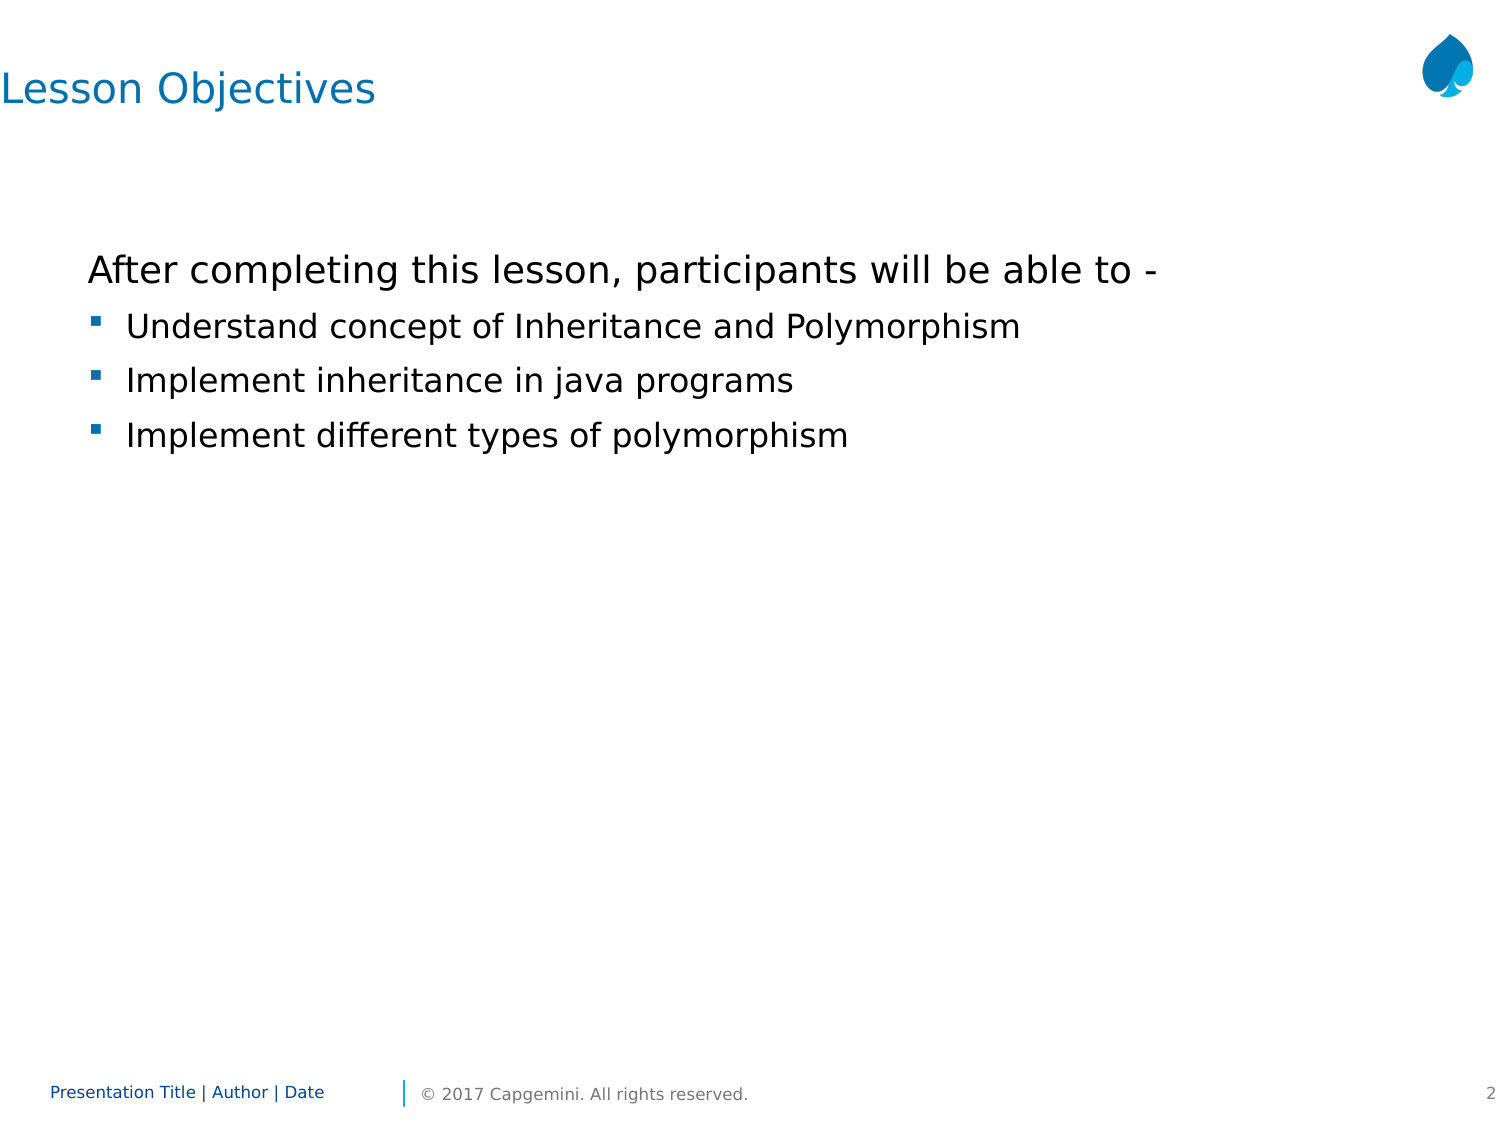

Lesson Objectives
After completing this lesson, participants will be able to -
Understand concept of Inheritance and Polymorphism
Implement inheritance in java programs
Implement different types of polymorphism